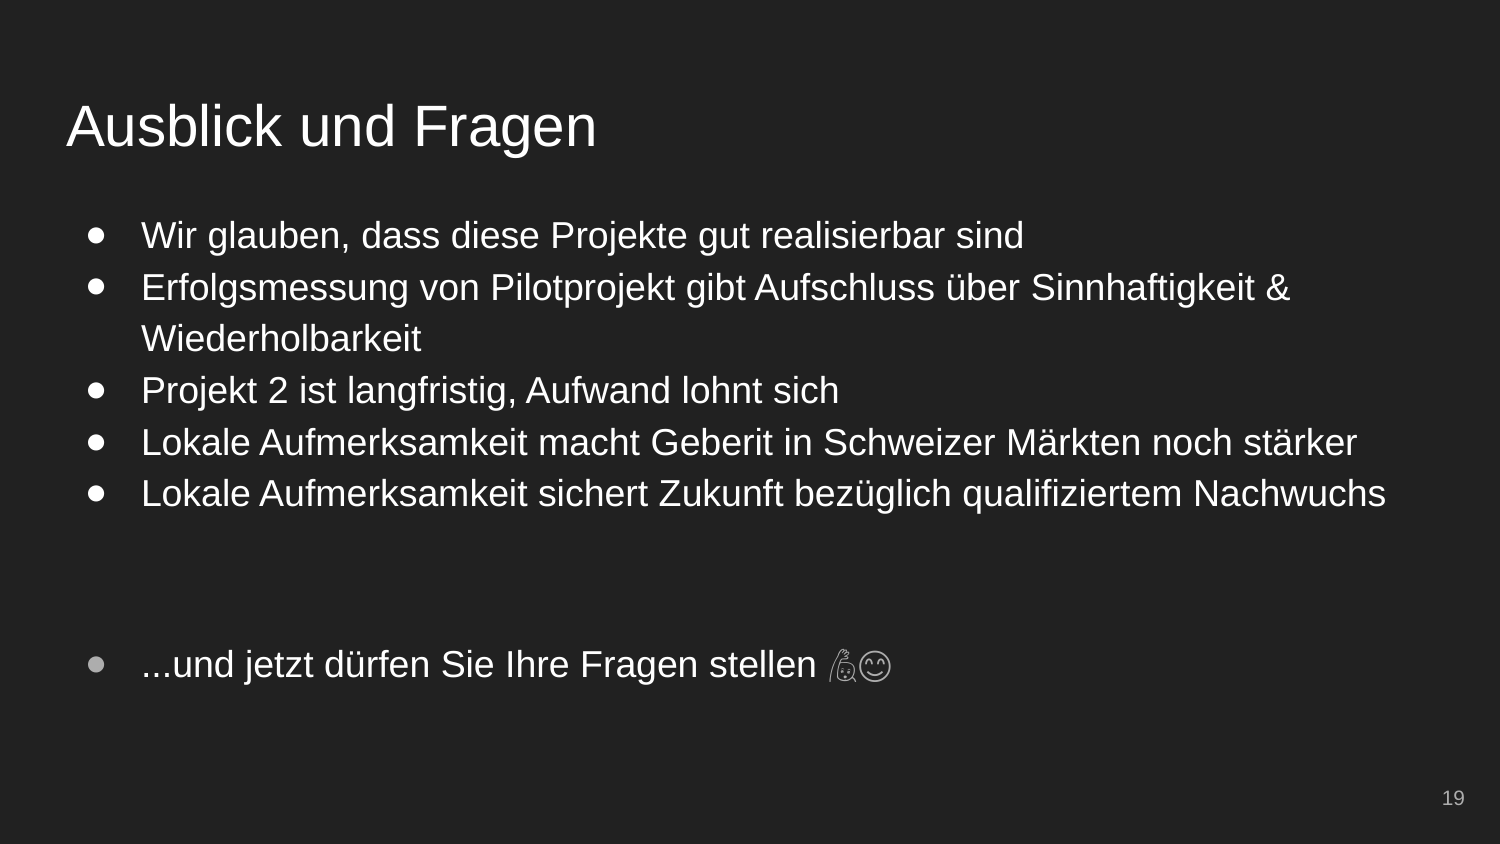

# Ausblick und Fragen
Wir glauben, dass diese Projekte gut realisierbar sind
Erfolgsmessung von Pilotprojekt gibt Aufschluss über Sinnhaftigkeit & Wiederholbarkeit
Projekt 2 ist langfristig, Aufwand lohnt sich
Lokale Aufmerksamkeit macht Geberit in Schweizer Märkten noch stärker
Lokale Aufmerksamkeit sichert Zukunft bezüglich qualifiziertem Nachwuchs

...und jetzt dürfen Sie Ihre Fragen stellen 🙋😊
19